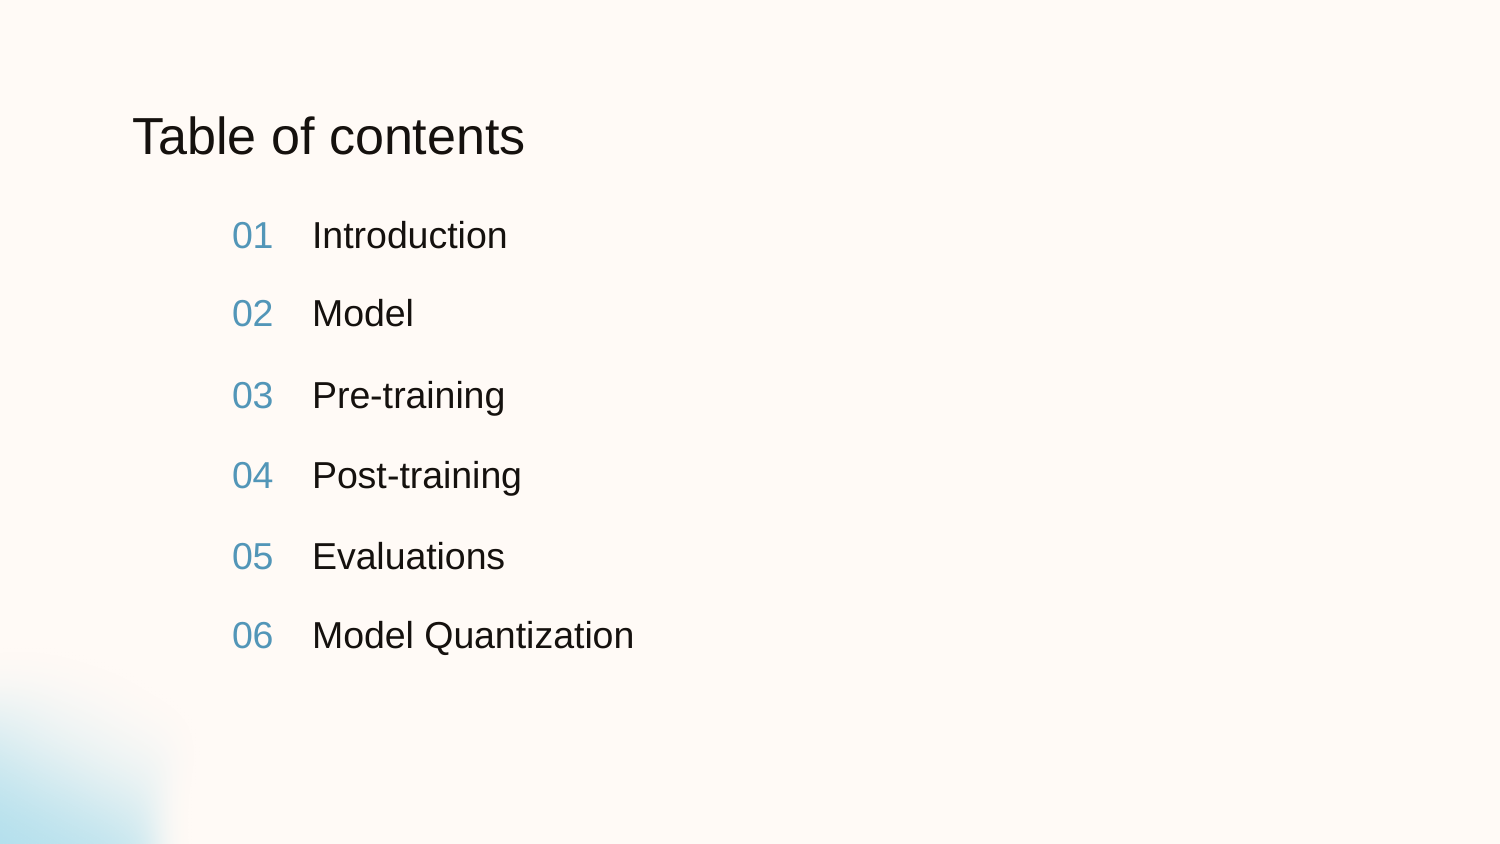

Table of contents
# 01
Introduction
02
Model
Pre-training
03
Post-training
04
05
Evaluations
06
Model Quantization